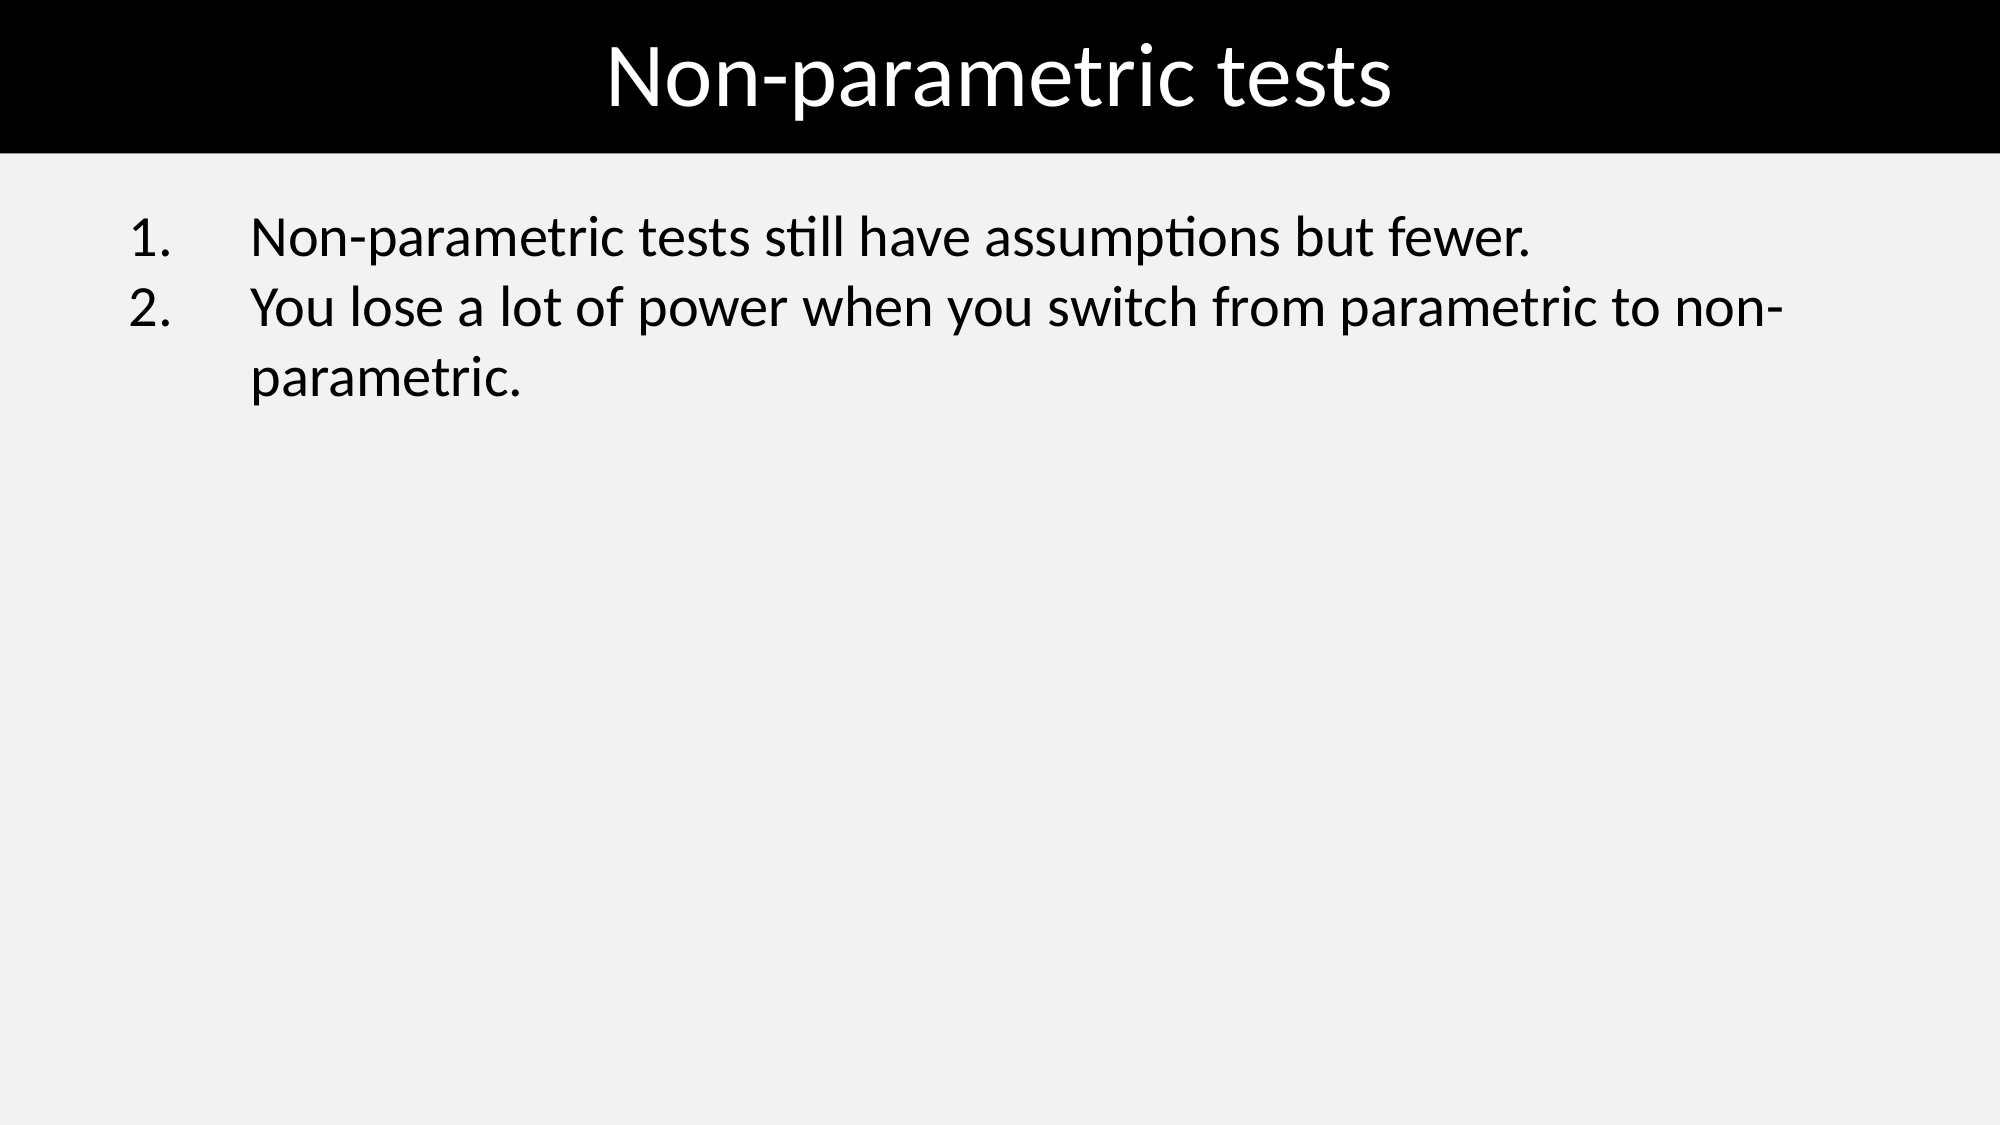

# Non-parametric tests
Non-parametric tests still have assumptions but fewer.
You lose a lot of power when you switch from parametric to non-parametric.